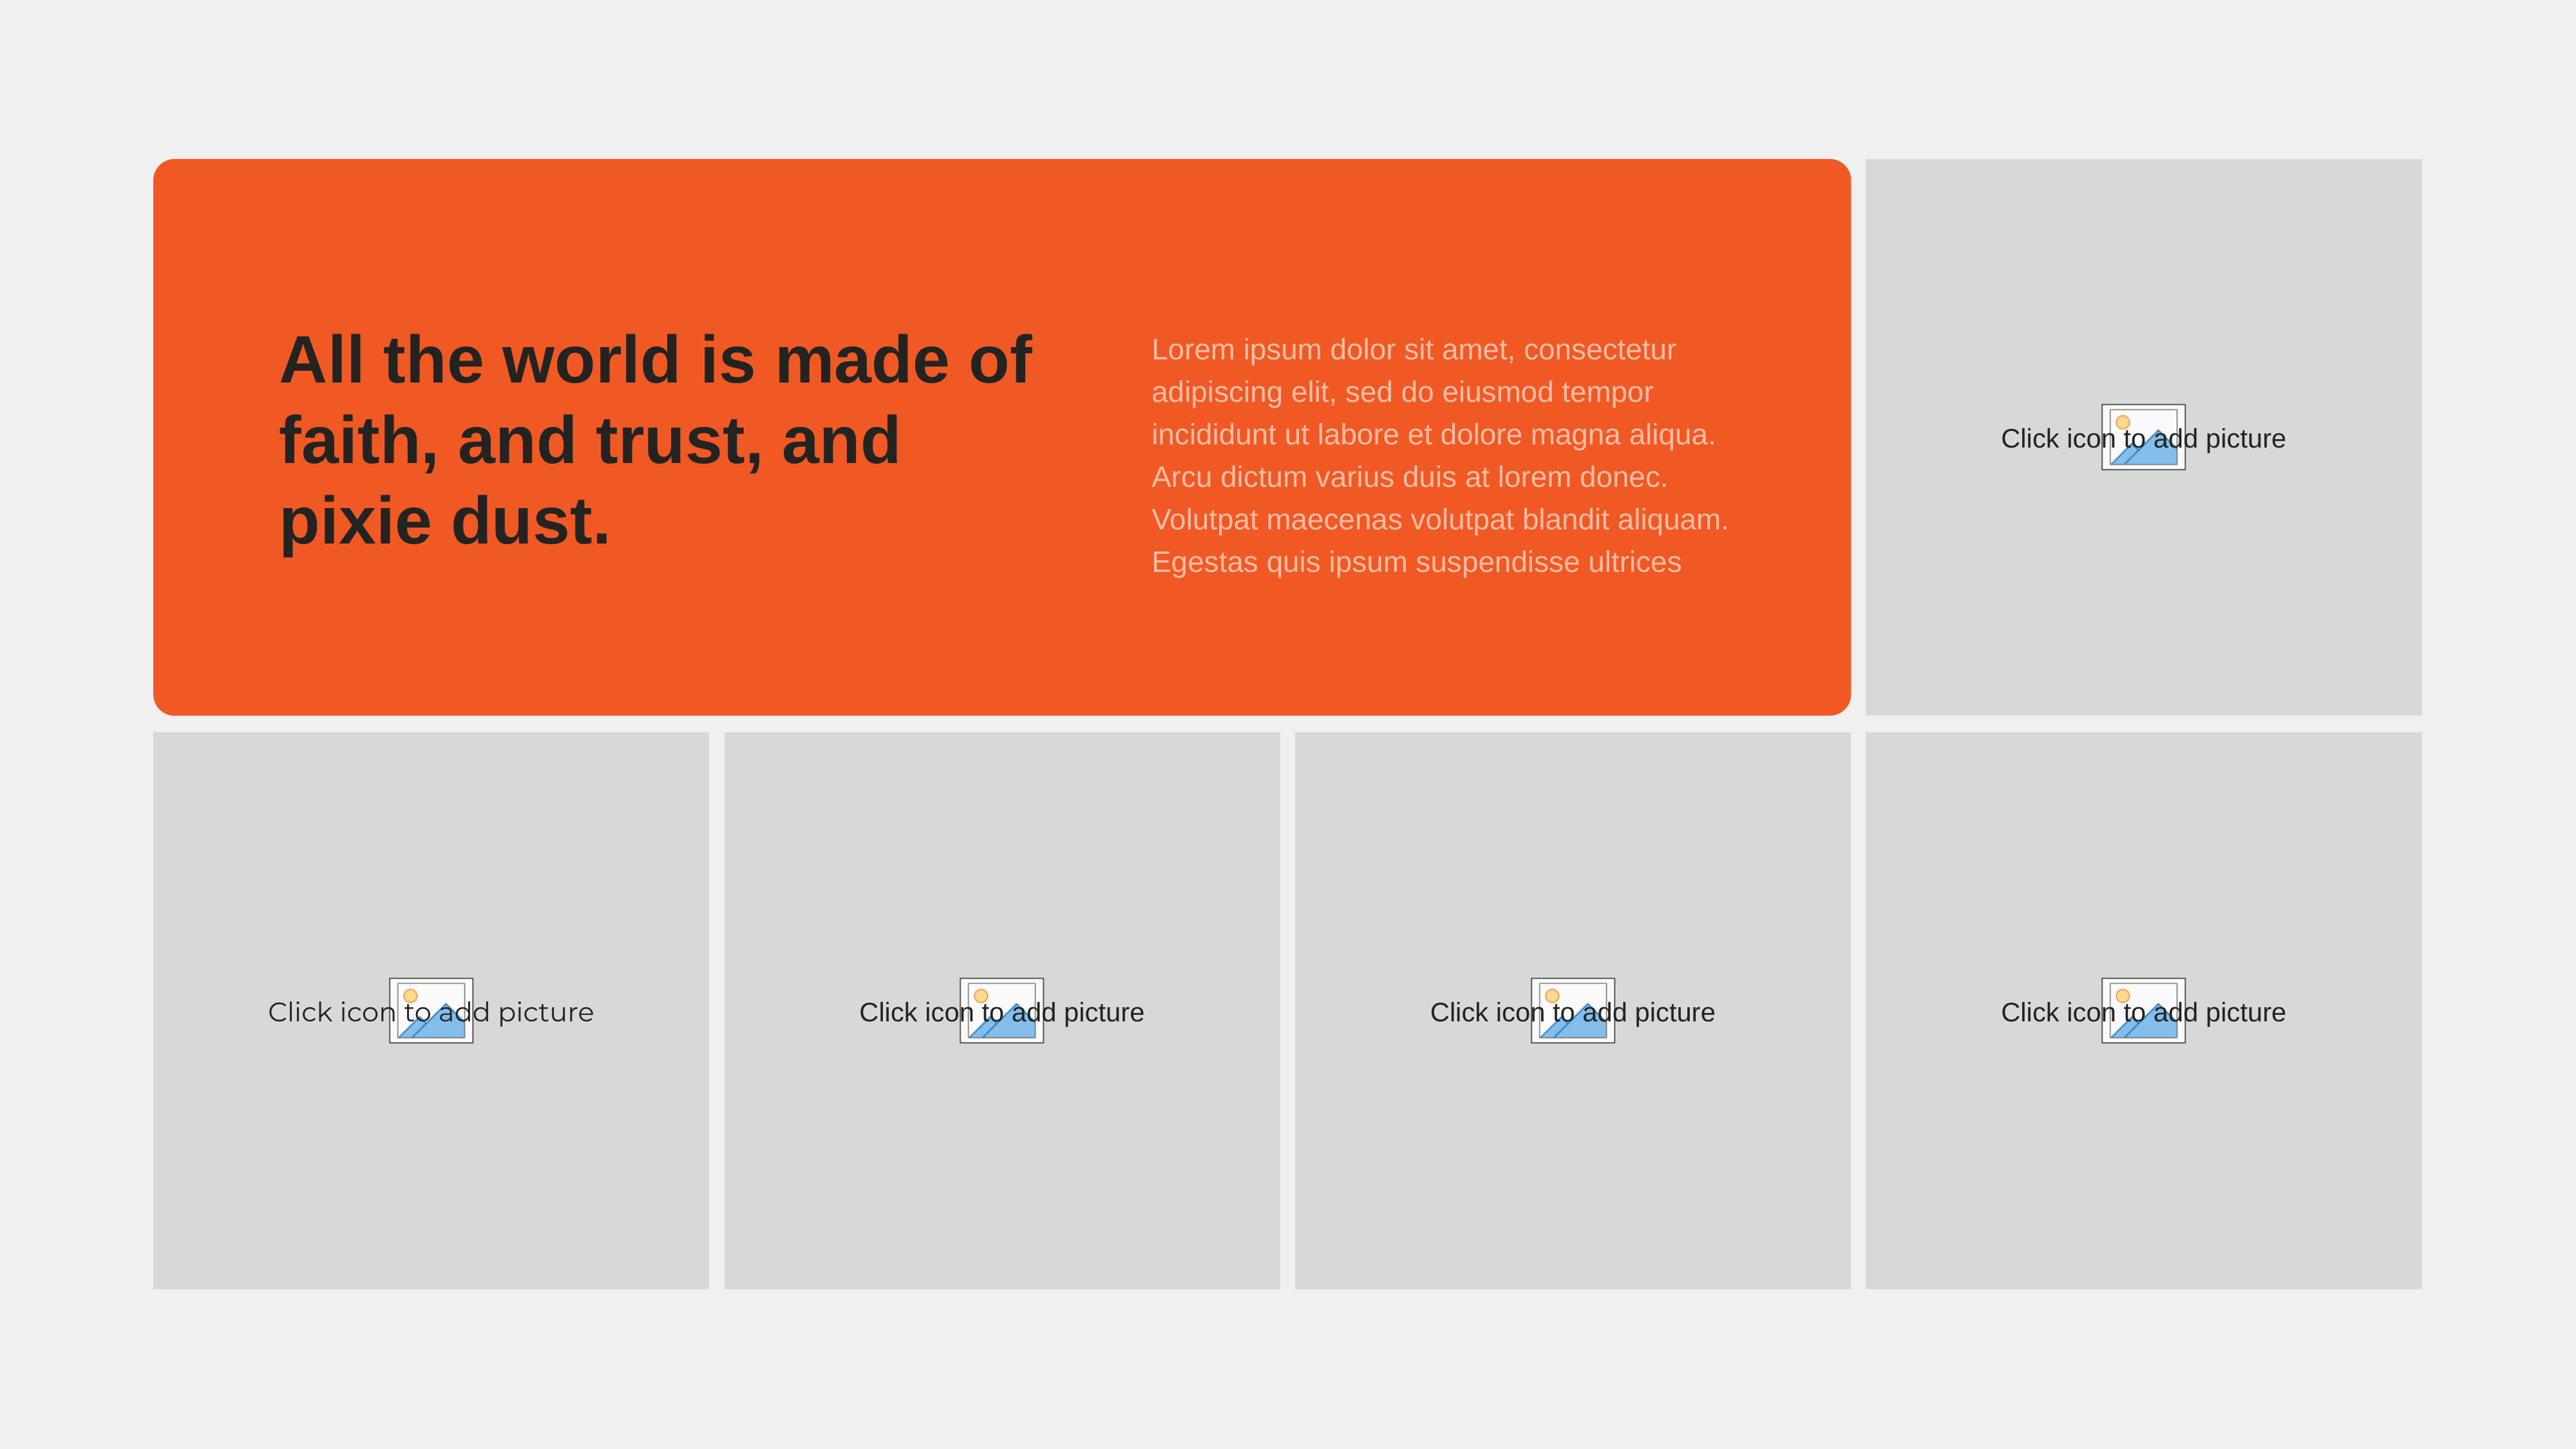

All the world is made of faith, and trust, and pixie dust.
Lorem ipsum dolor sit amet, consectetur adipiscing elit, sed do eiusmod tempor incididunt ut labore et dolore magna aliqua. Arcu dictum varius duis at lorem donec. Volutpat maecenas volutpat blandit aliquam. Egestas quis ipsum suspendisse ultrices